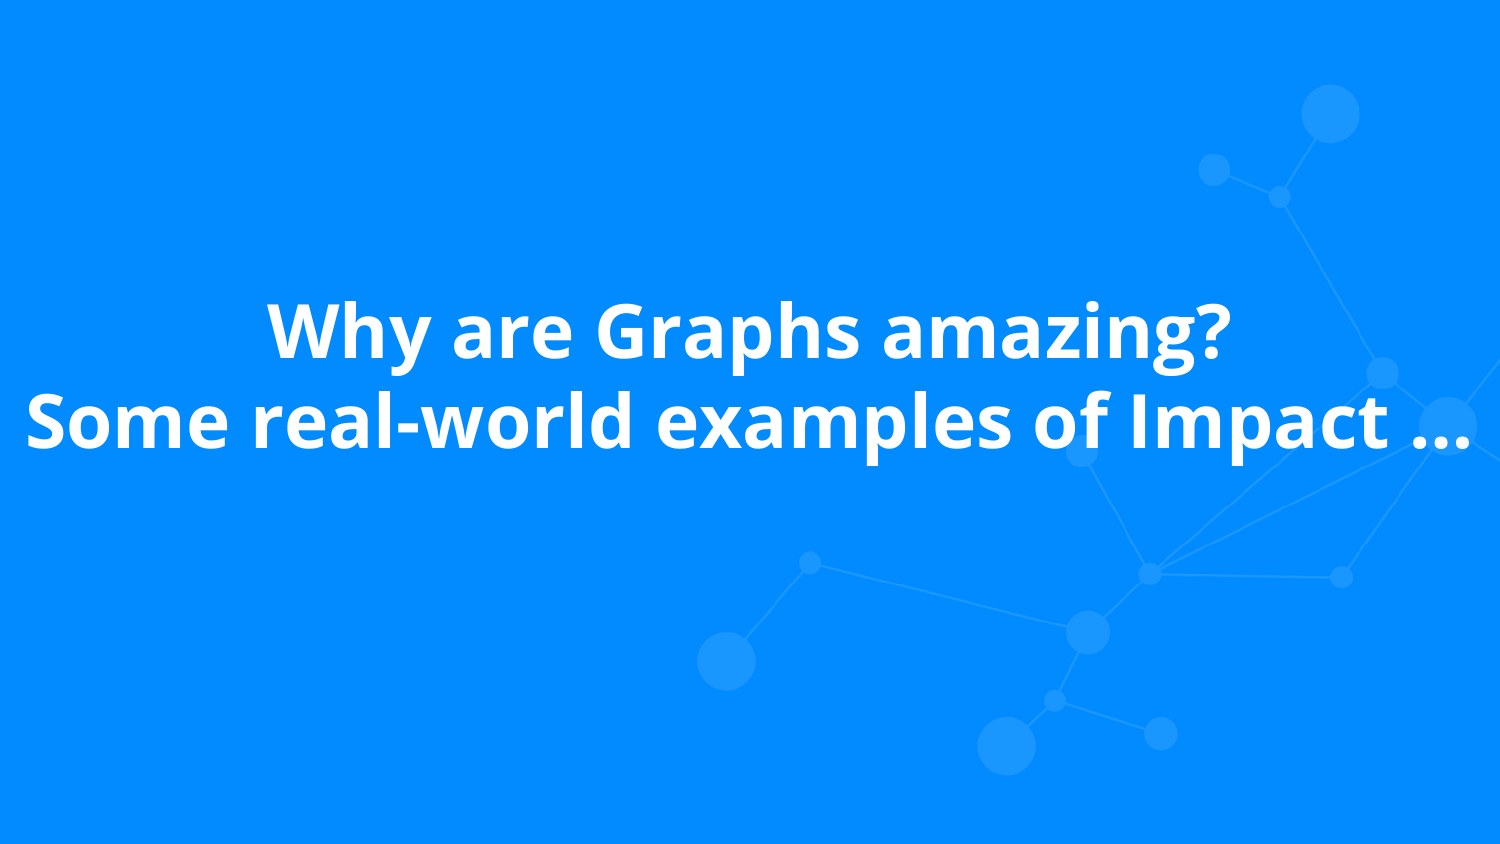

# Why are Graphs amazing? Some real-world examples of Impact …